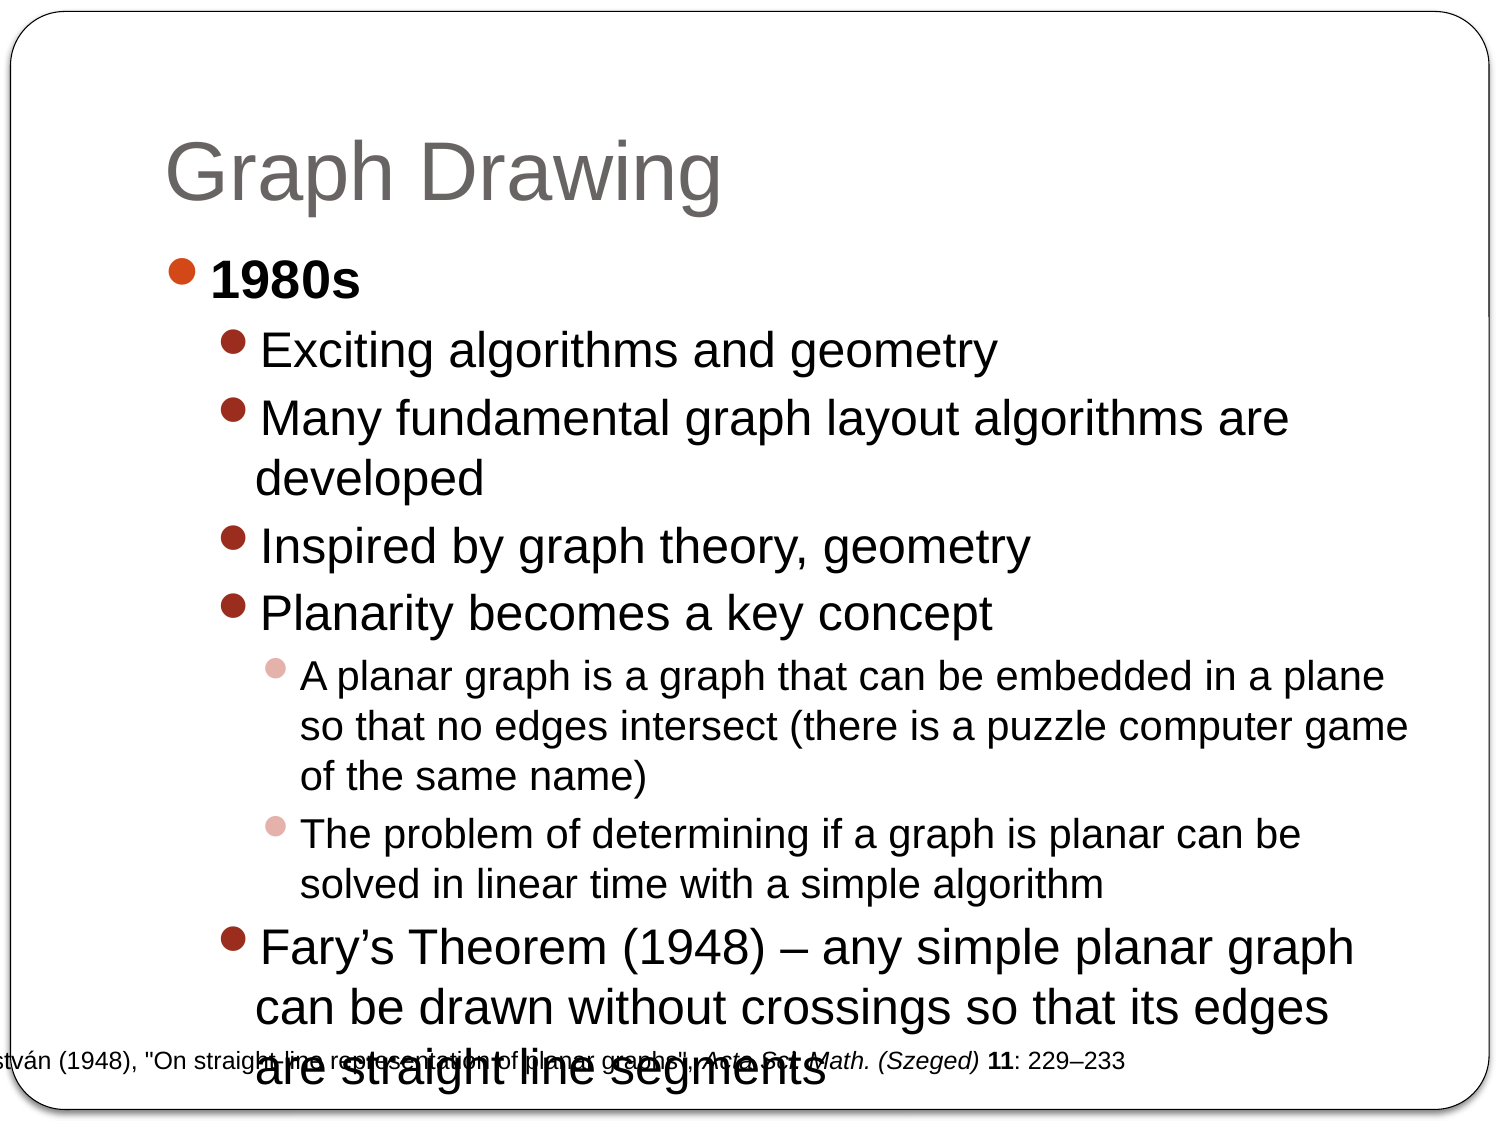

# Graph Drawing
1980s
Exciting algorithms and geometry
Many fundamental graph layout algorithms are developed
Inspired by graph theory, geometry
Planarity becomes a key concept
A planar graph is a graph that can be embedded in a plane so that no edges intersect (there is a puzzle computer game of the same name)
The problem of determining if a graph is planar can be solved in linear time with a simple algorithm
Fary’s Theorem (1948) – any simple planar graph can be drawn without crossings so that its edges are straight line segments
Fáry, István (1948), "On straight-line representation of planar graphs", Acta Sci. Math. (Szeged) 11: 229–233